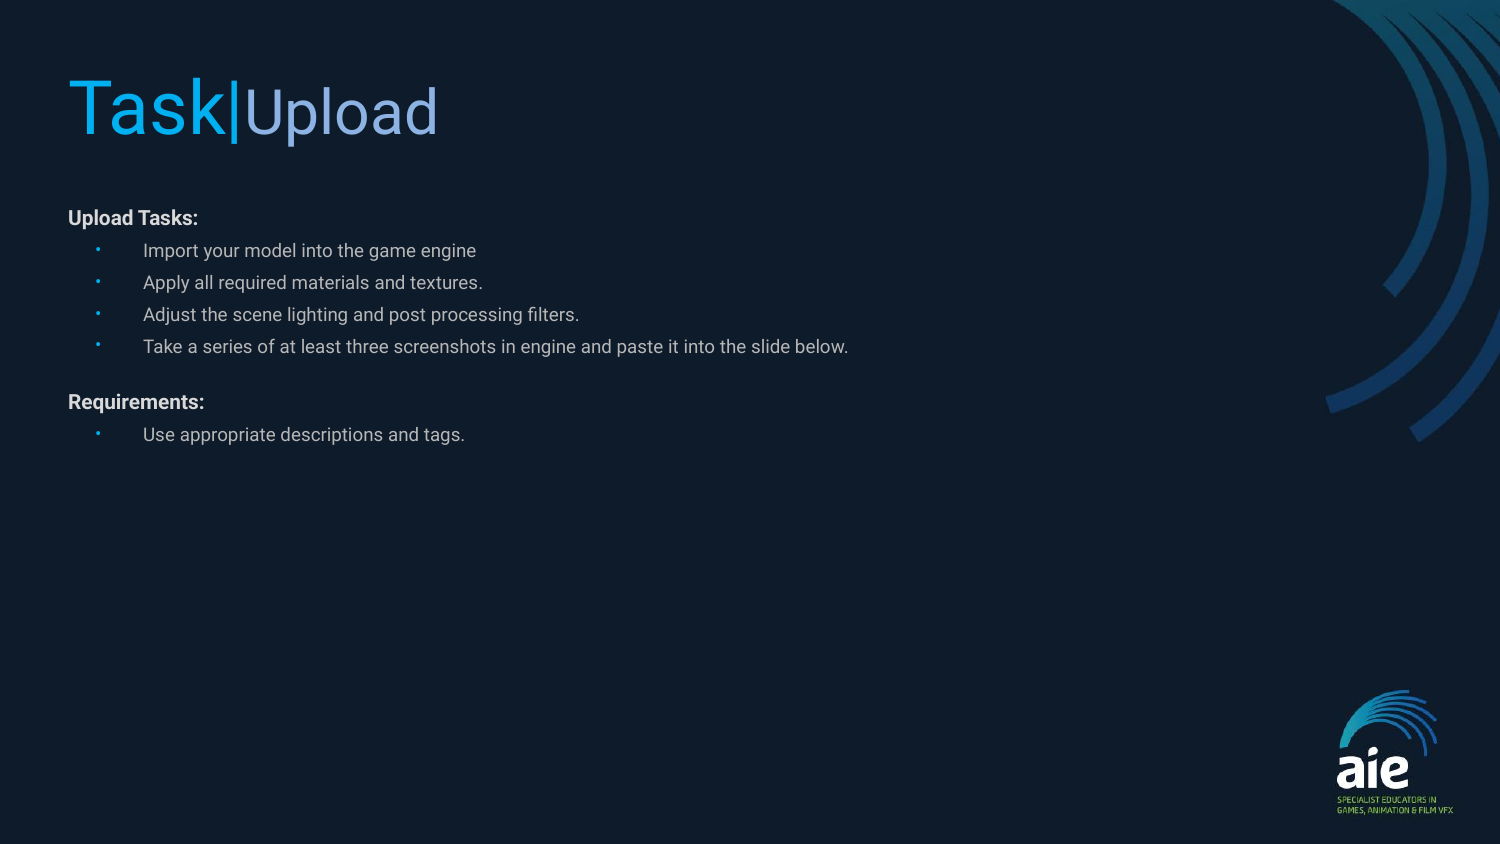

# Task|Upload
Upload Tasks:
Import your model into the game engine
Apply all required materials and textures.
Adjust the scene lighting and post processing filters.
Take a series of at least three screenshots in engine and paste it into the slide below.
Requirements:
Use appropriate descriptions and tags.